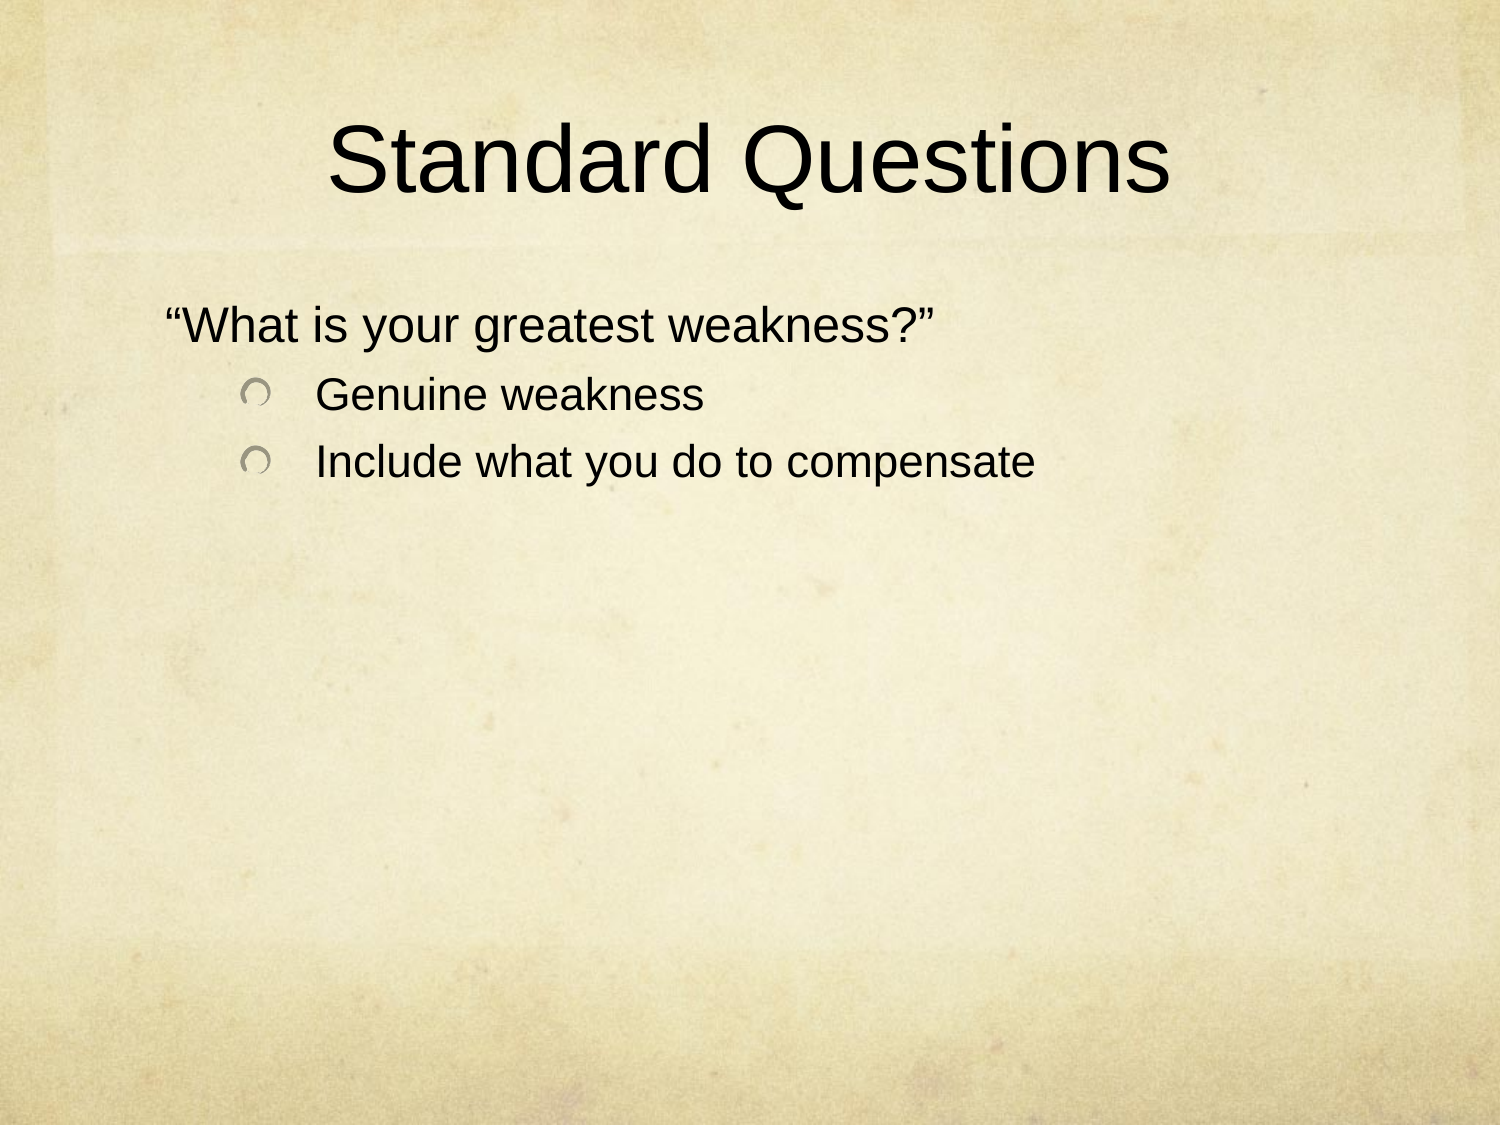

# Standard Questions
“What is your greatest weakness?”
Genuine weakness
Include what you do to compensate